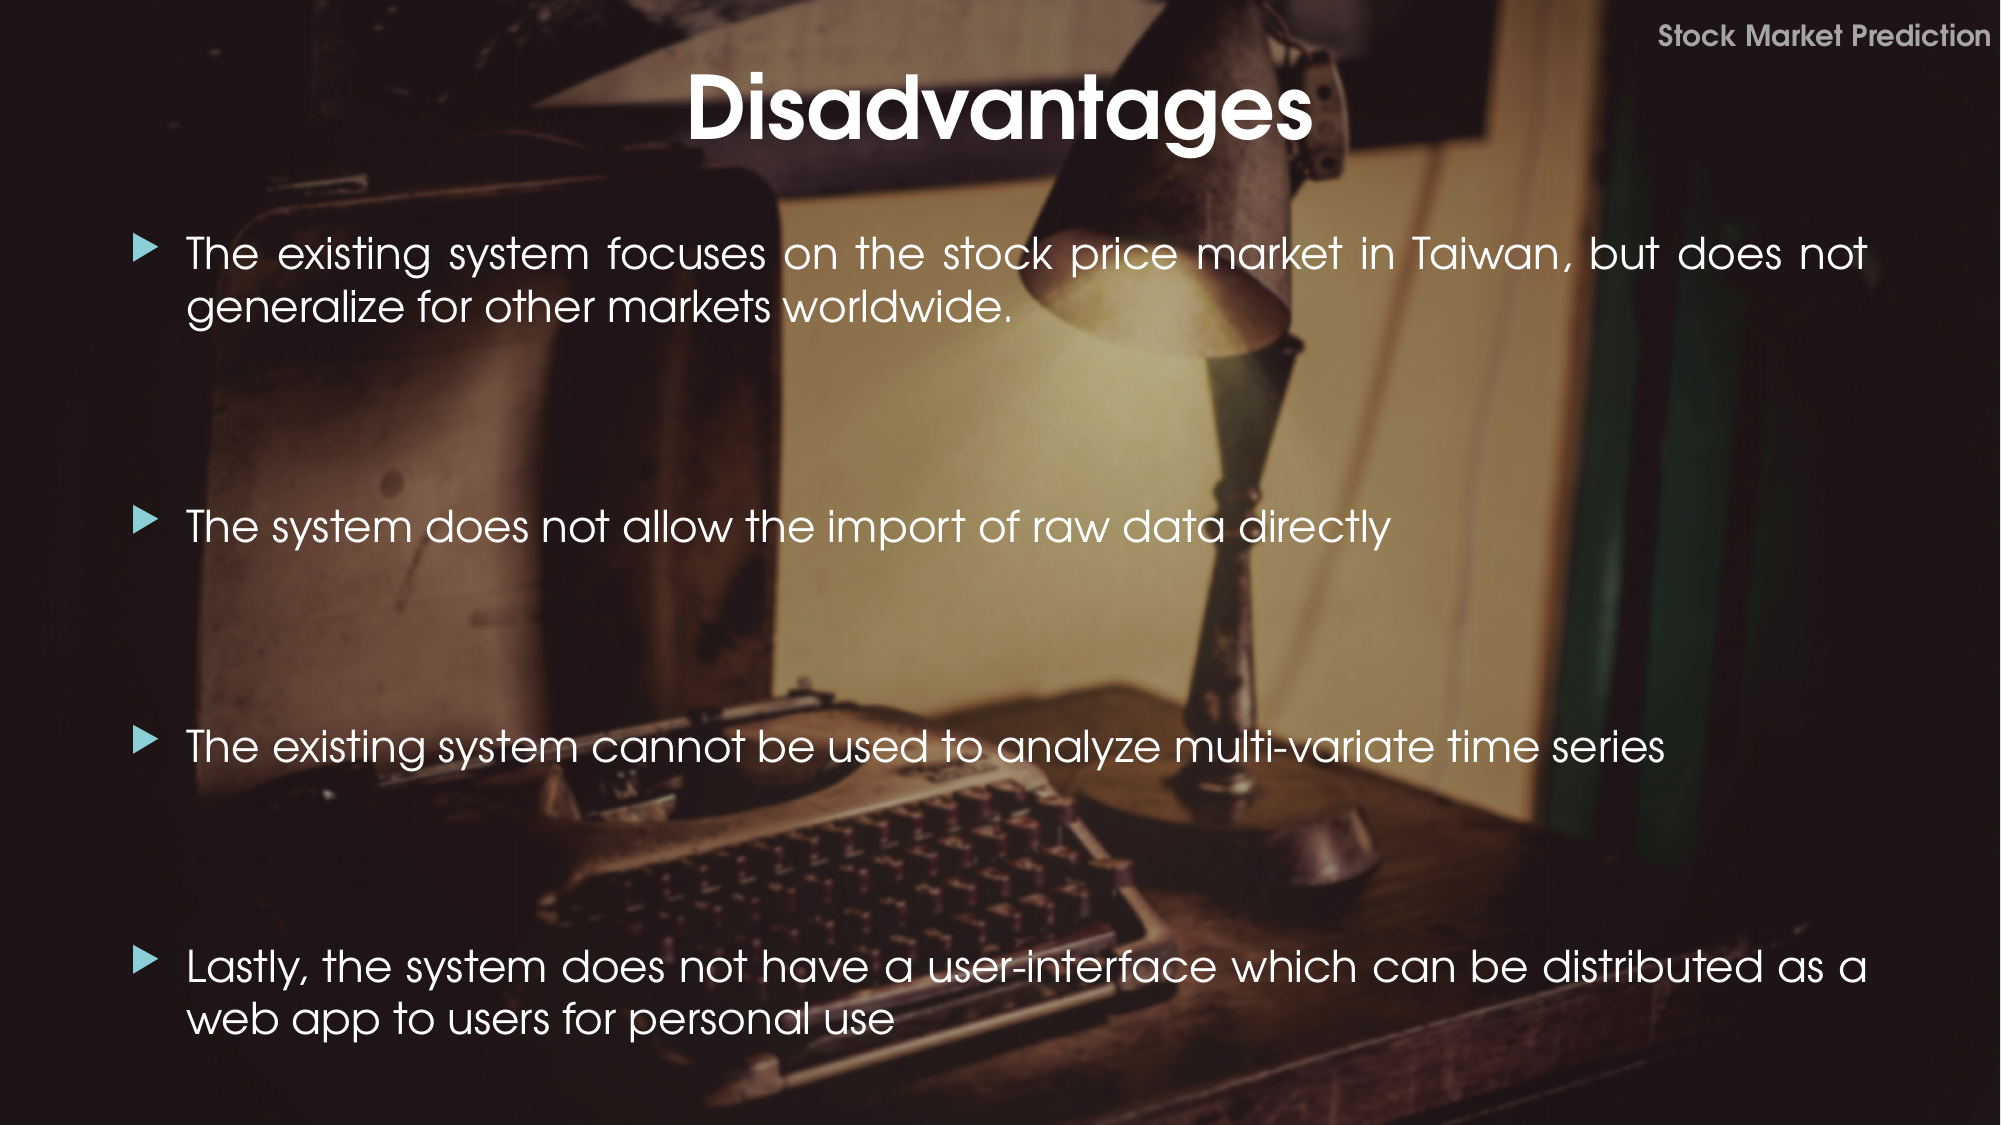

Stock Market Prediction
# Disadvantages
The existing system focuses on the stock price market in Taiwan, but does not generalize for other markets worldwide.

The system does not allow the import of raw data directly

The existing system cannot be used to analyze multi-variate time series

Lastly, the system does not have a user-interface which can be distributed as a web app to users for personal use